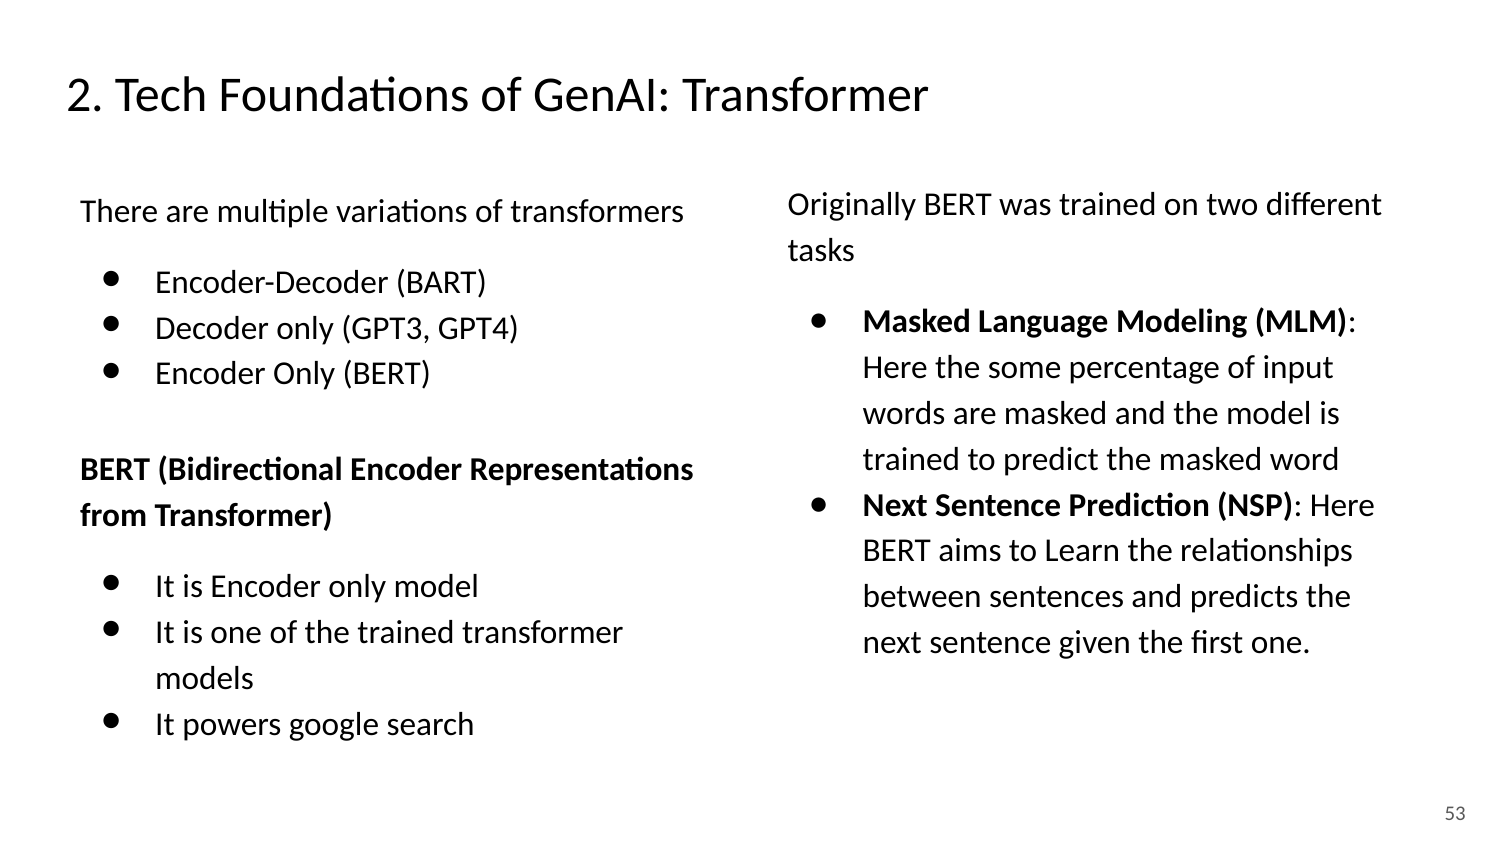

# 2. Tech Foundations of GenAI: Transformer

Originally BERT was trained on two different tasks
Masked Language Modeling (MLM): Here the some percentage of input words are masked and the model is trained to predict the masked word
Next Sentence Prediction (NSP): Here BERT aims to Learn the relationships between sentences and predicts the next sentence given the first one.
There are multiple variations of transformers
Encoder-Decoder (BART)
Decoder only (GPT3, GPT4)
Encoder Only (BERT)
BERT (Bidirectional Encoder Representations from Transformer)
It is Encoder only model
It is one of the trained transformer models
It powers google search
53